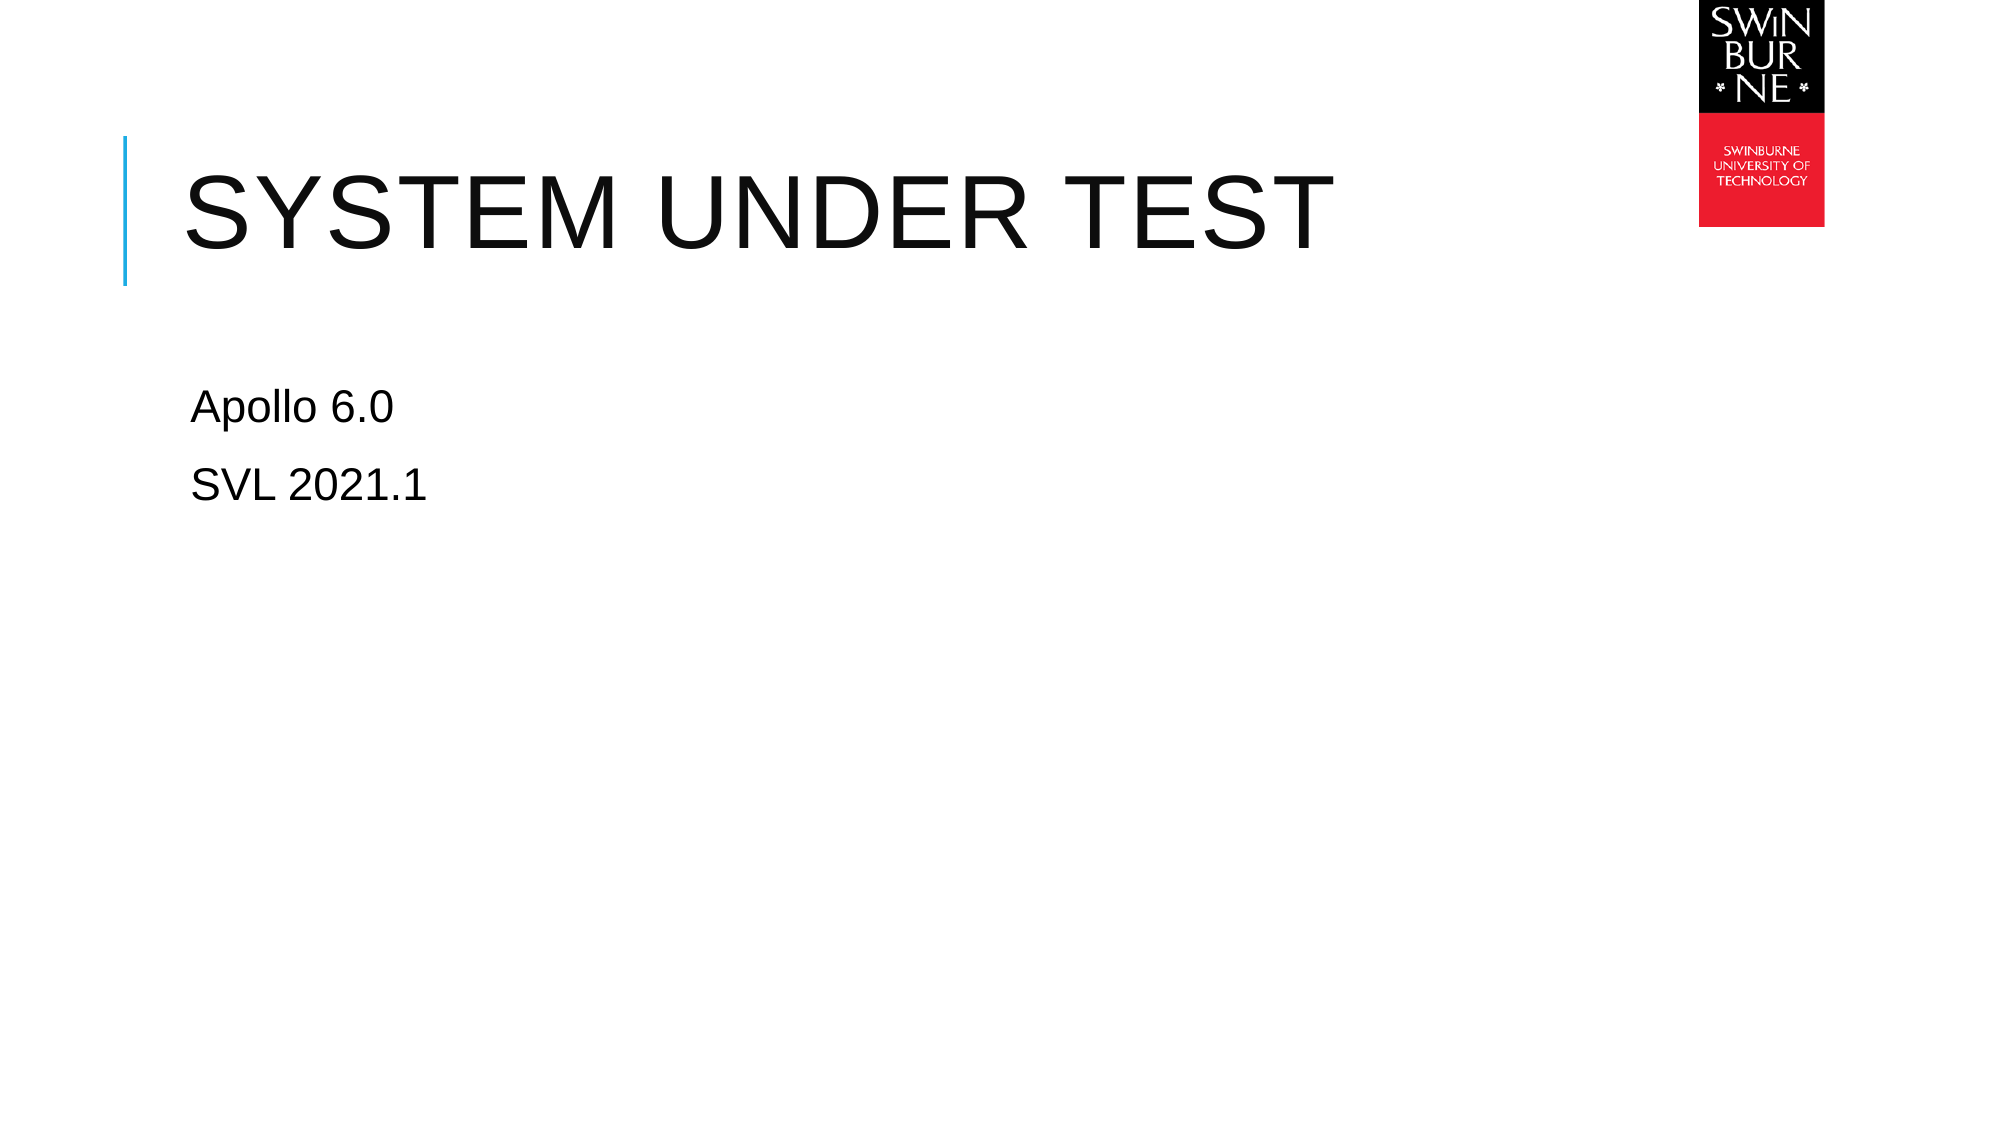

# System under test
Apollo 6.0
SVL 2021.1